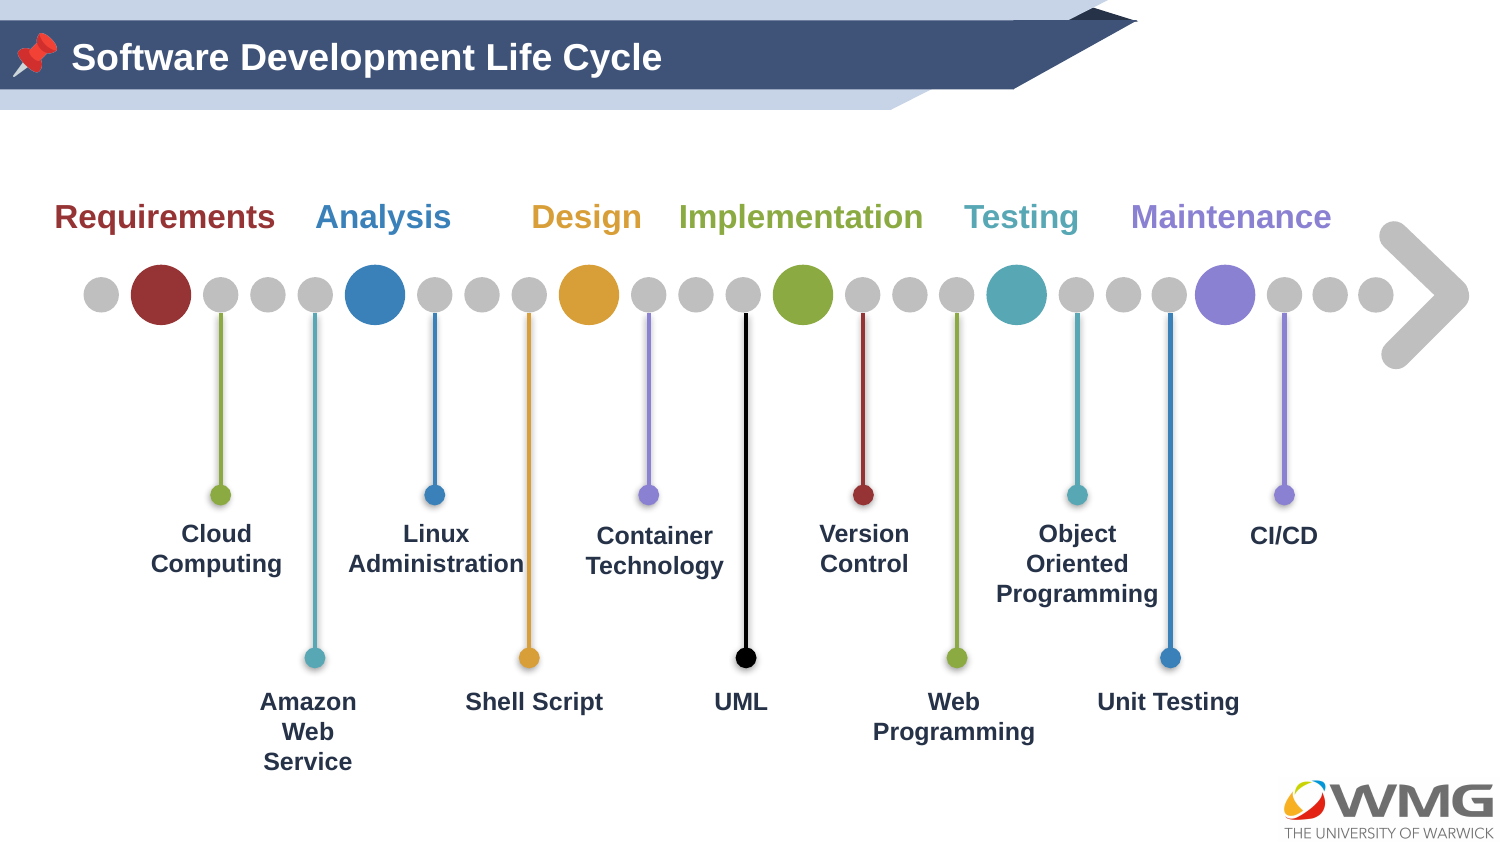

# Software Development Life Cycle
Requirements
Analysis
Design
Implementation
Testing
Maintenance

Version Control
Object Oriented Programming
Linux Administration
Cloud Computing
CI/CD
Container Technology
Amazon Web Service
Web Programming
Unit Testing
Shell Script
UML